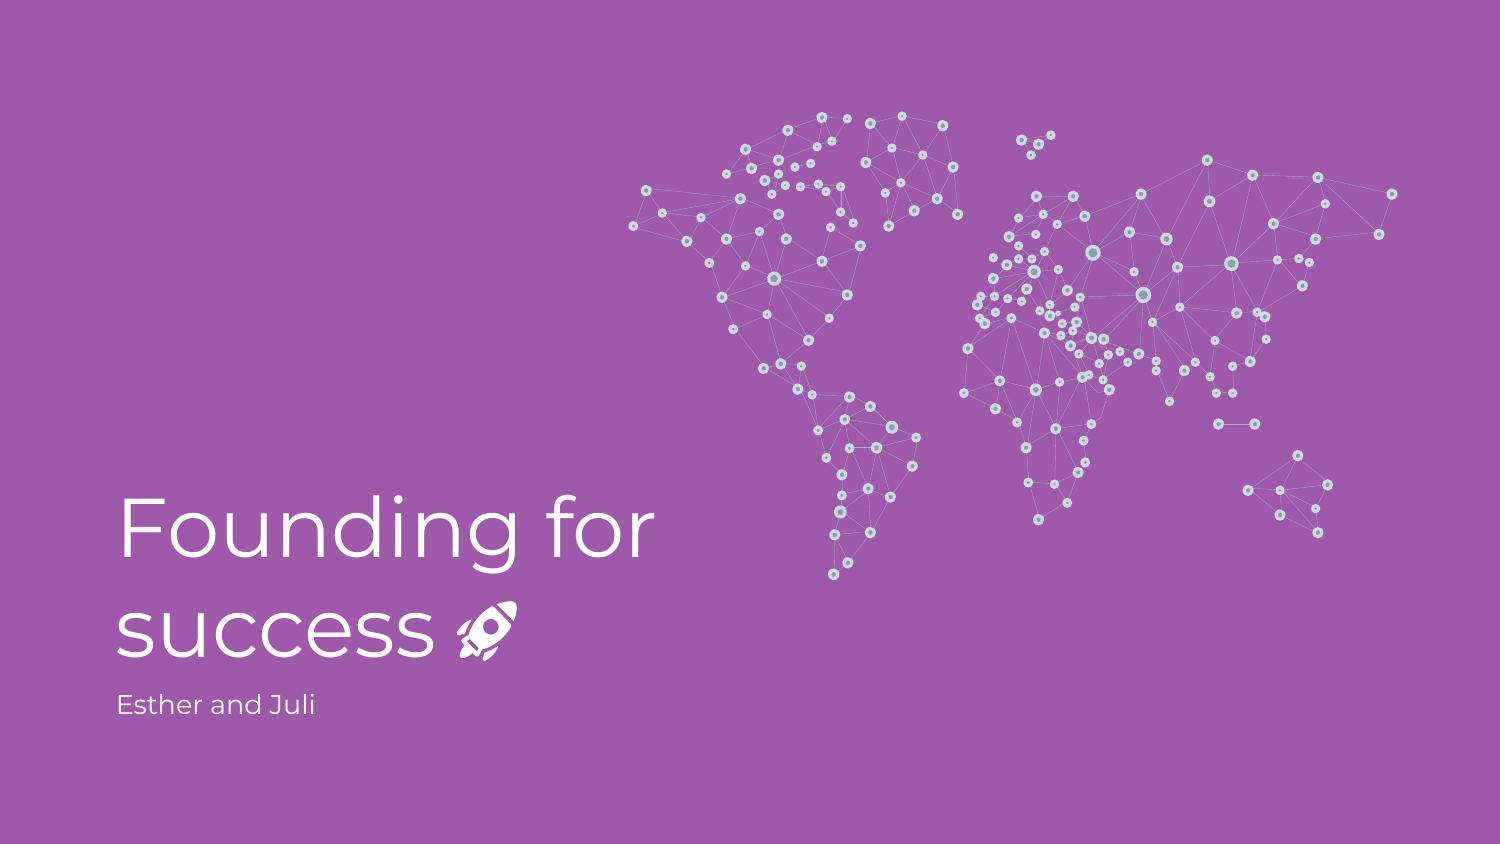

# Founding for success

Esther and Juli